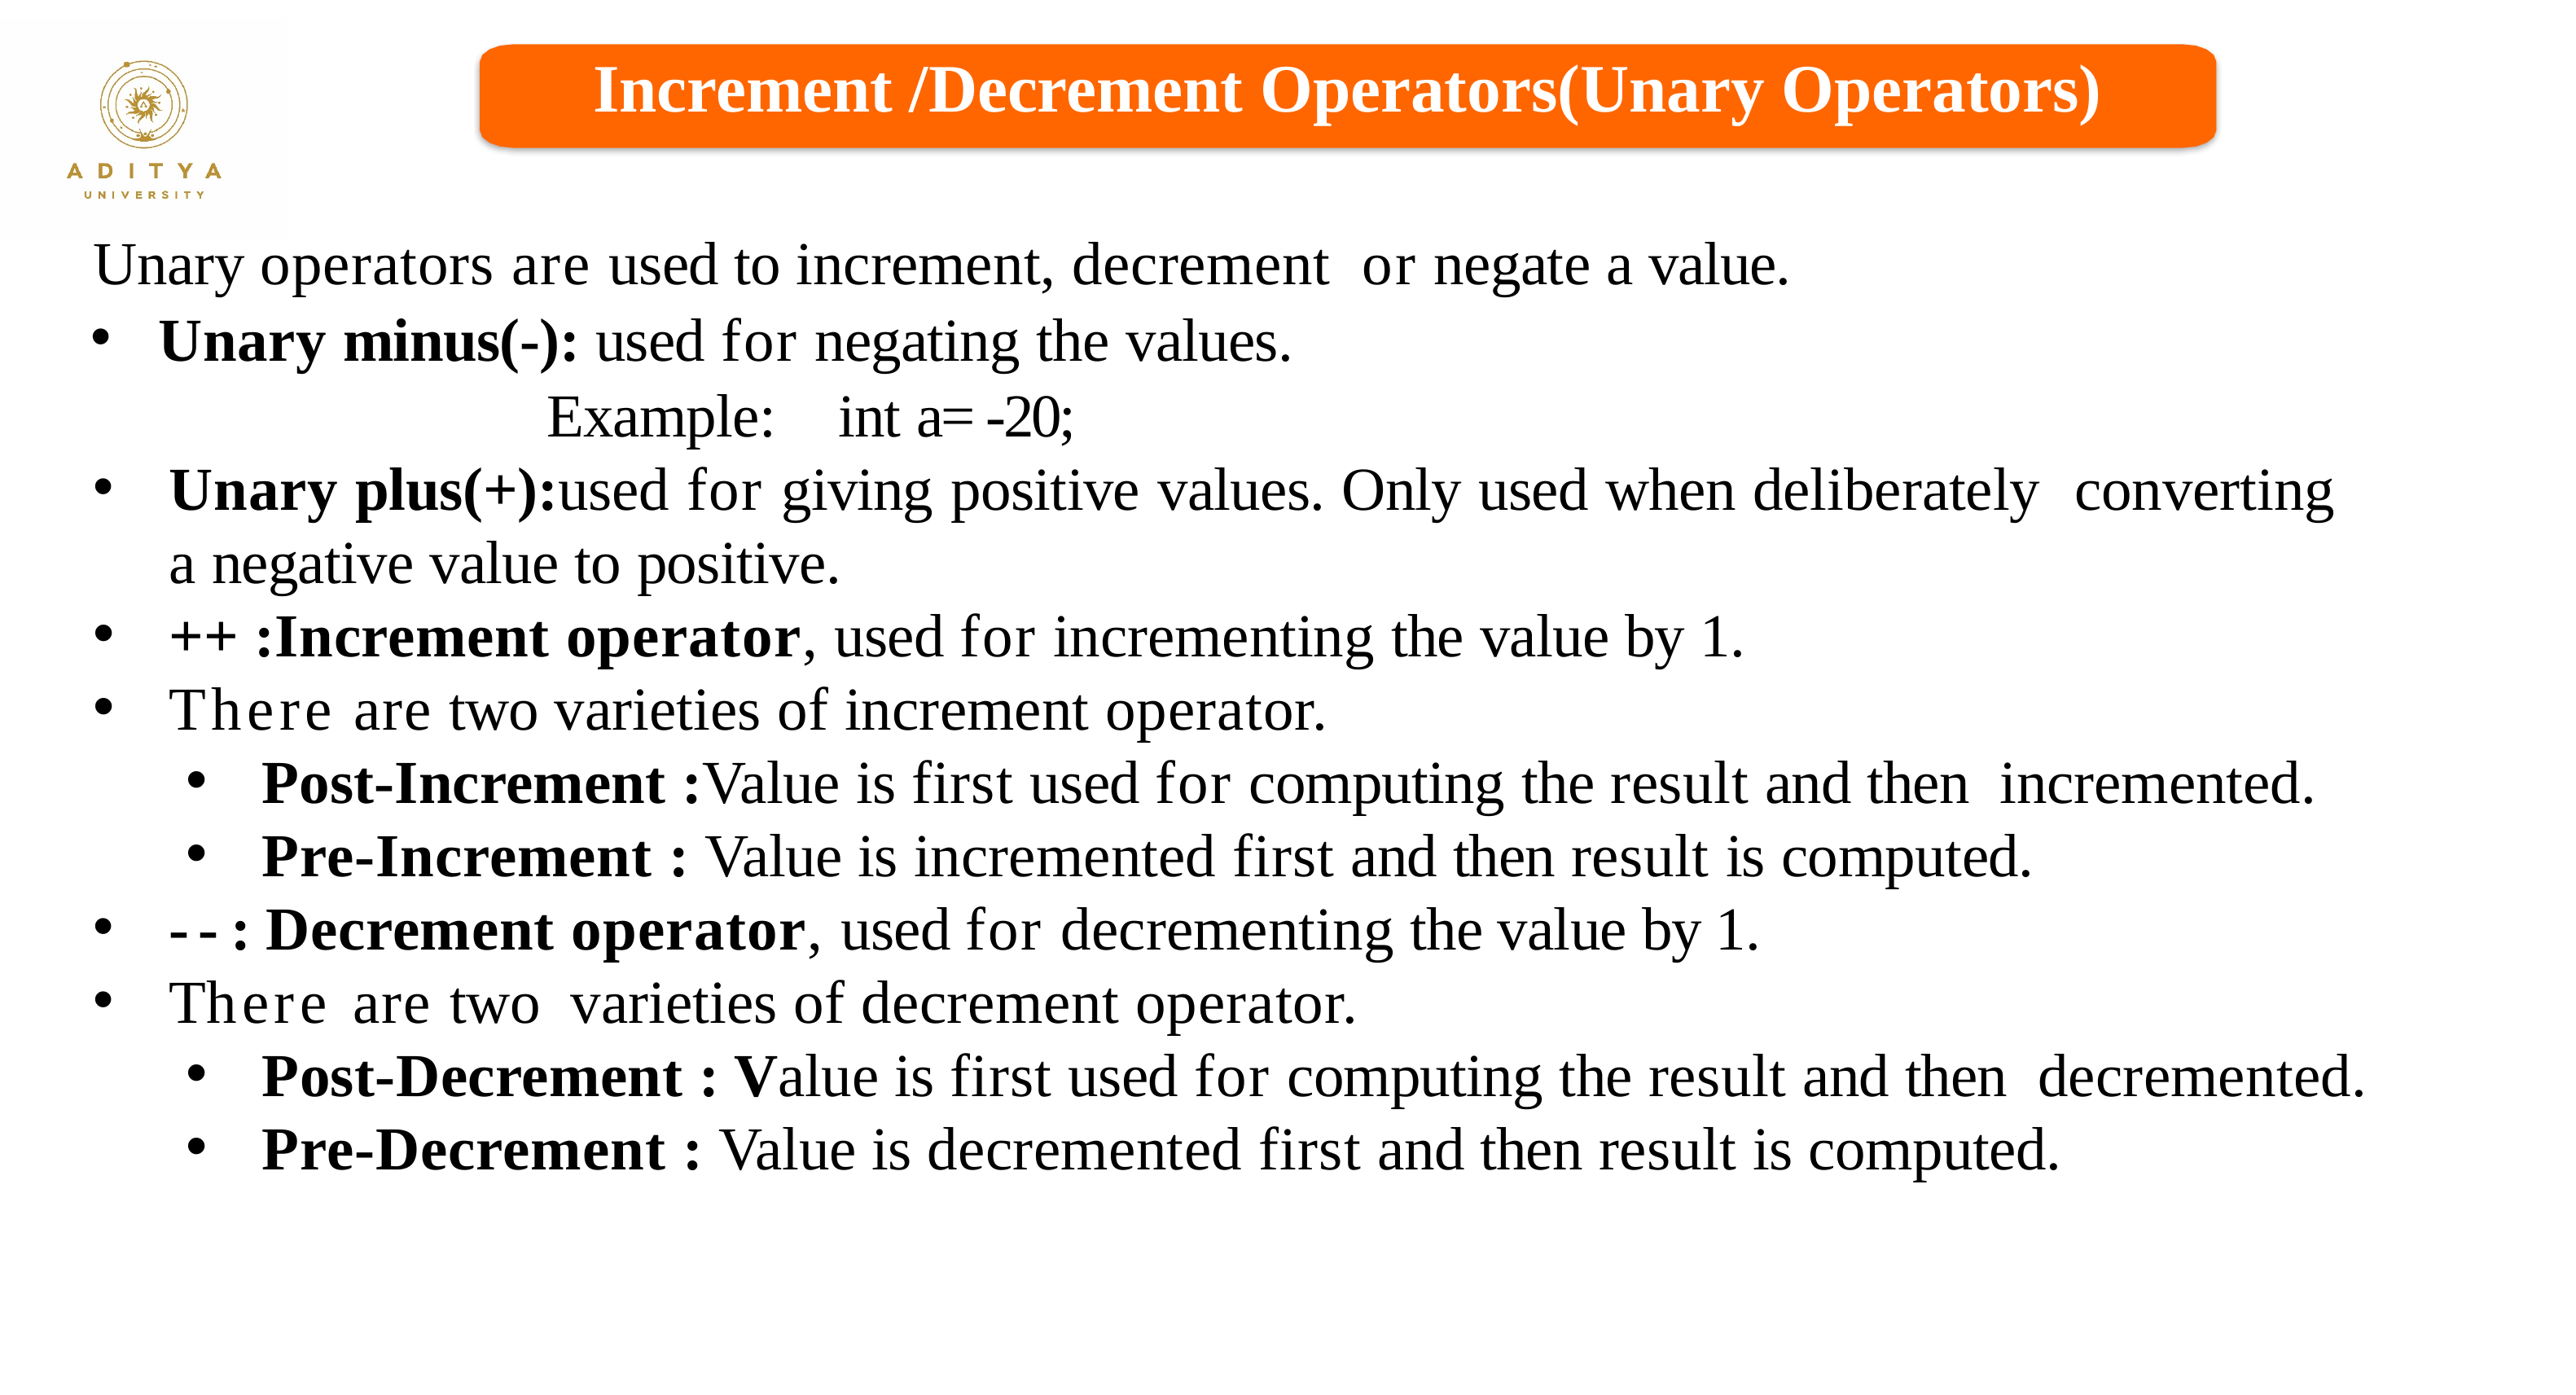

Increment /Decrement Operators(Unary Operators)

Unary operators are used to increment, decrement  or negate a value.
   Unary minus(-): used for negating the values.
Example:    int a= -20;
Unary plus(+):used for giving positive values. Only used when deliberately  converting a negative value to positive.
++ :Increment operator, used for incrementing the value by 1.
There are two varieties of increment operator.
Post-Increment :Value is first used for computing the result and then  incremented.
Pre-Increment : Value is incremented first and then result is computed.
- - : Decrement operator, used for decrementing the value by 1.
There are two  varieties of decrement operator.
Post-Decrement : Value is first used for computing the result and then  decremented.
Pre-Decrement : Value is decremented first and then result is computed.